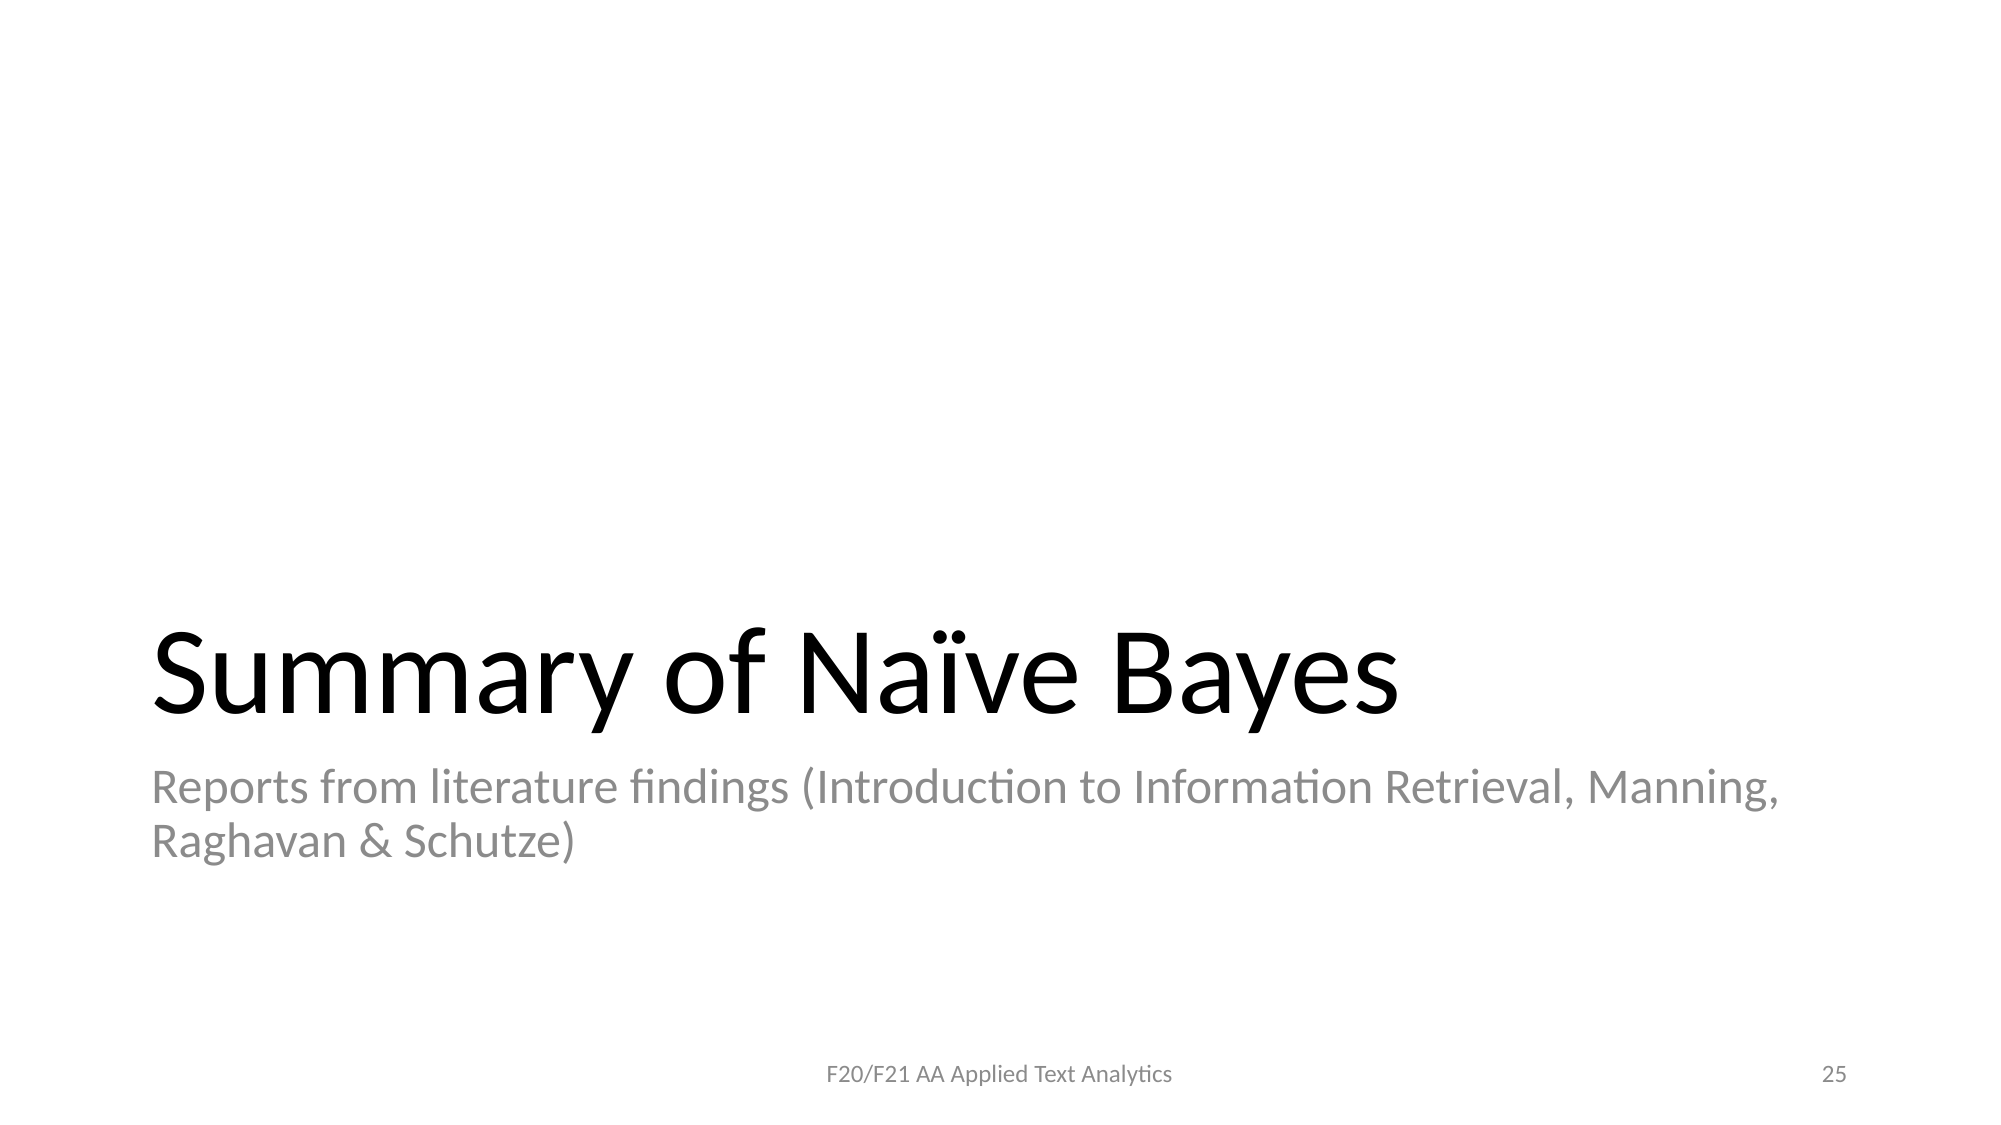

# Summary of Naïve Bayes
Reports from literature findings (Introduction to Information Retrieval, Manning, Raghavan & Schutze)

F20/F21 AA Applied Text Analytics
25